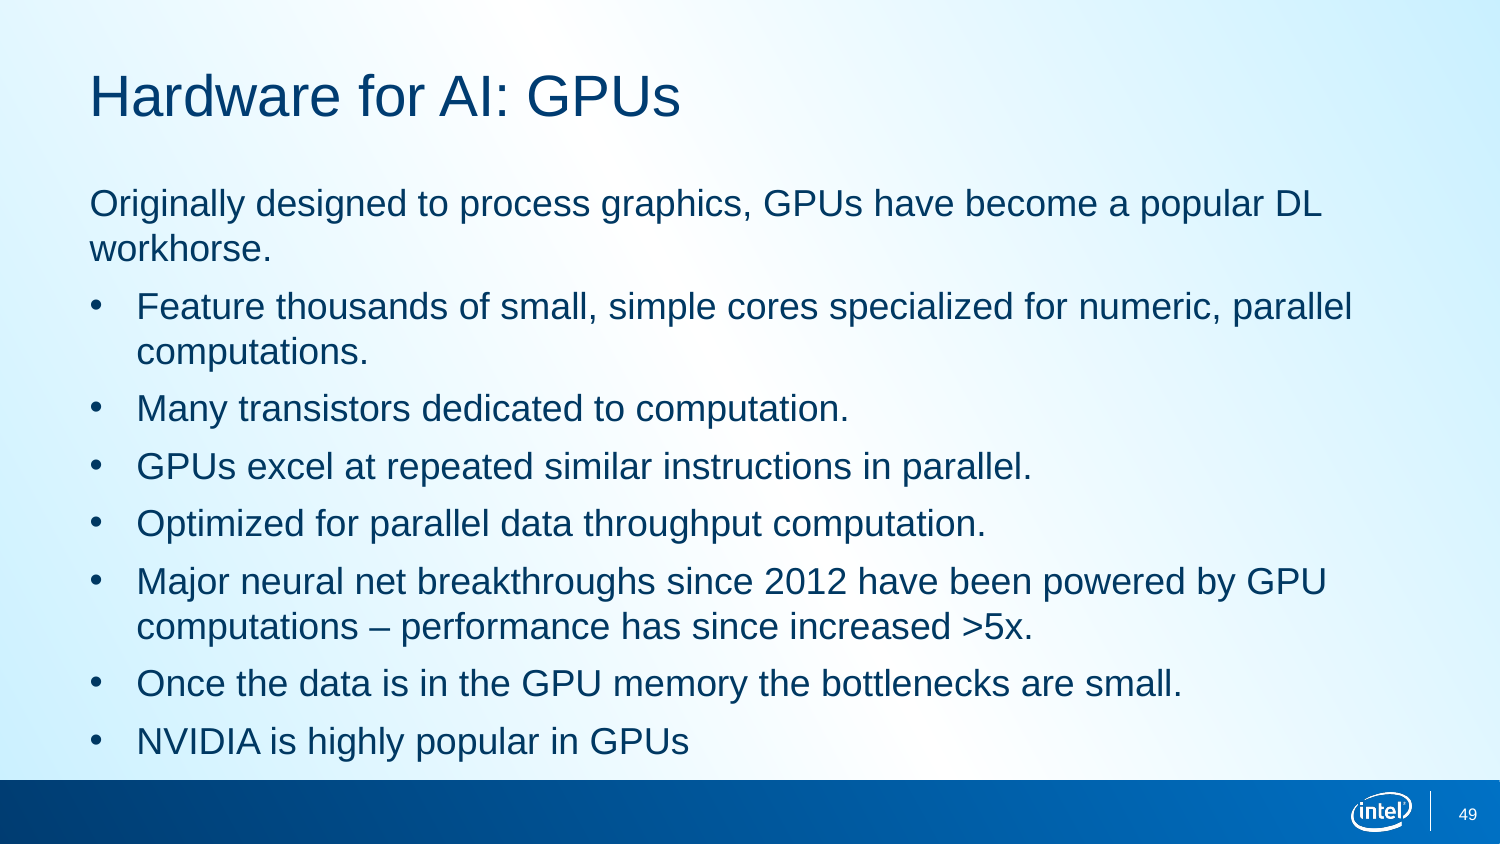

Hardware for AI: GPUs
Originally designed to process graphics, GPUs have become a popular DL workhorse.
Feature thousands of small, simple cores specialized for numeric, parallel computations.
Many transistors dedicated to computation.
GPUs excel at repeated similar instructions in parallel.
Optimized for parallel data throughput computation.
Major neural net breakthroughs since 2012 have been powered by GPU computations – performance has since increased >5x.
Once the data is in the GPU memory the bottlenecks are small.
NVIDIA is highly popular in GPUs
49